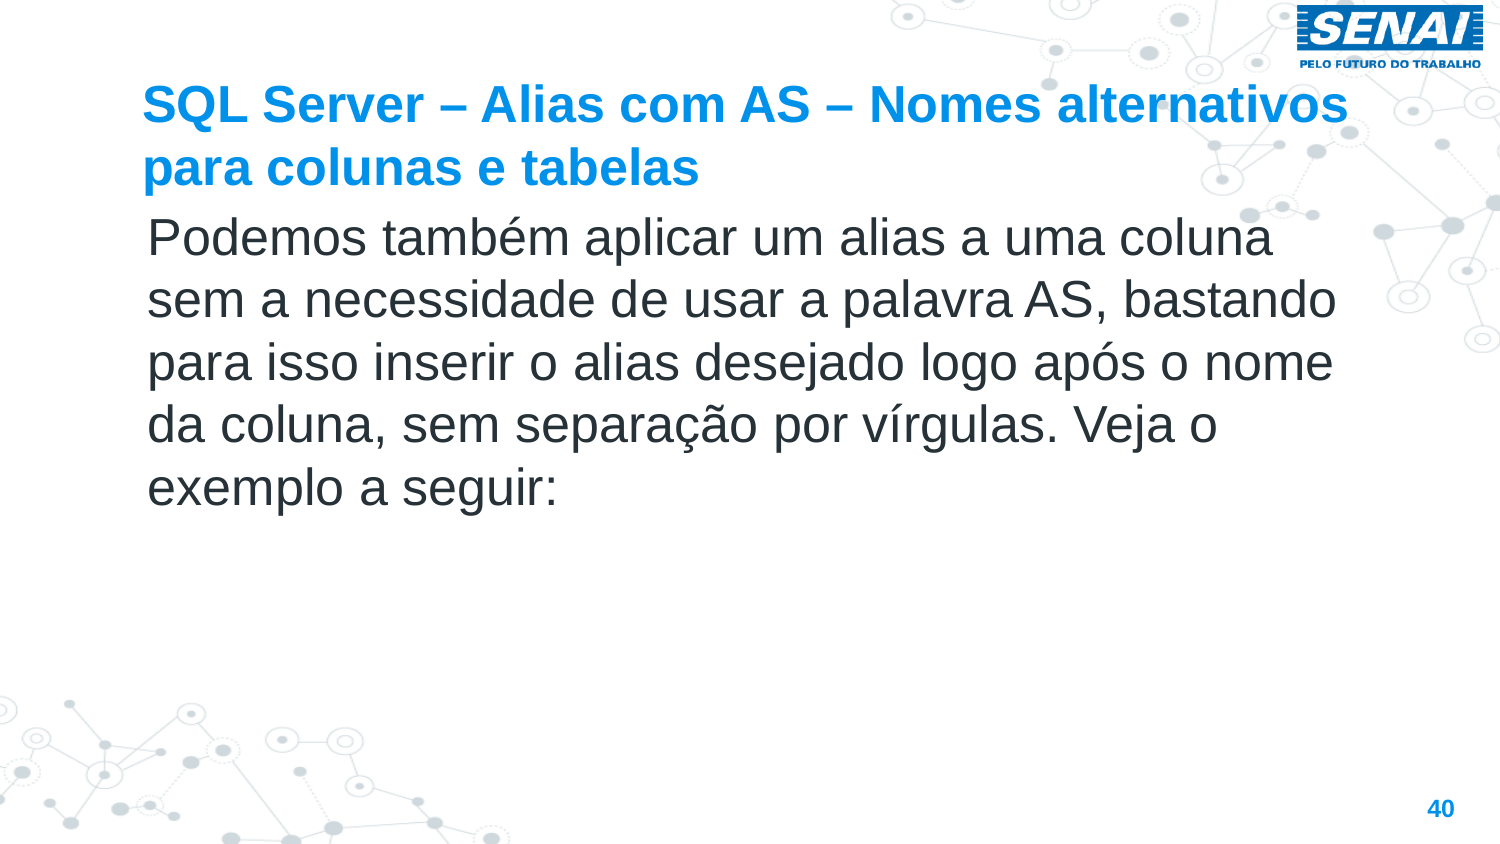

# SQL Server – Alias com AS – Nomes alternativos para colunas e tabelas
Podemos também aplicar um alias a uma coluna sem a necessidade de usar a palavra AS, bastando para isso inserir o alias desejado logo após o nome da coluna, sem separação por vírgulas. Veja o exemplo a seguir:
40